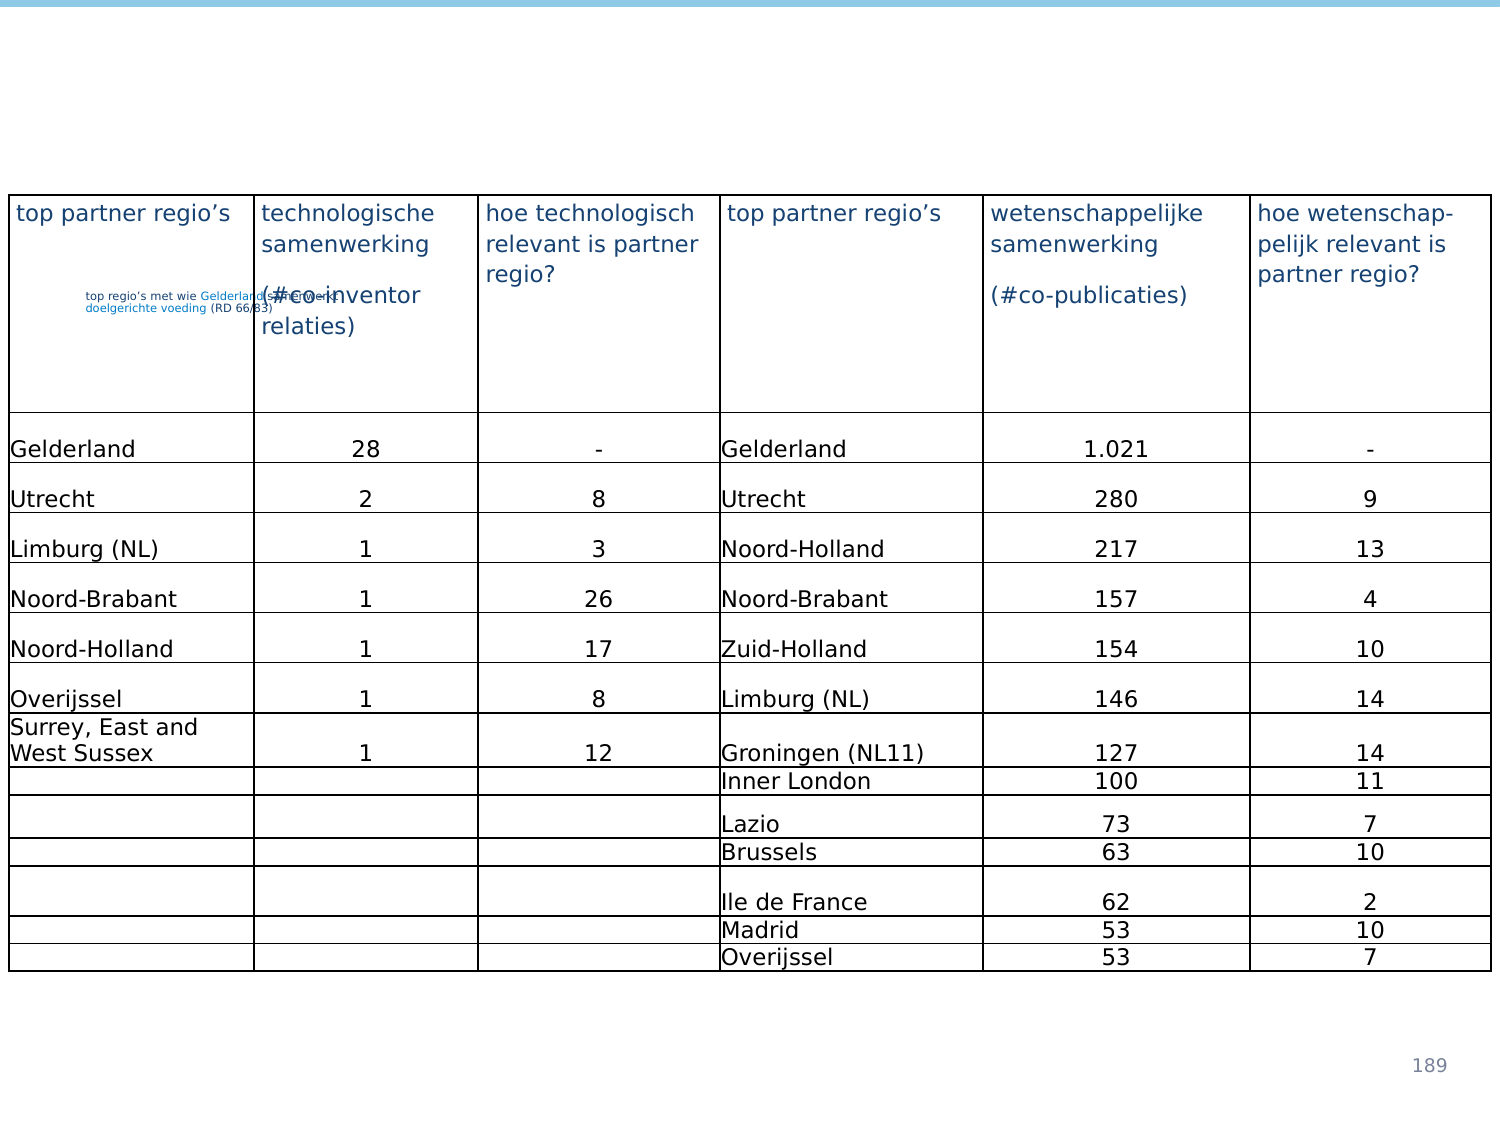

| top partner regio’s | technologische samenwerking (#co-inventor relaties) | hoe technologisch relevant is partner regio? | top partner regio’s | wetenschappelijke samenwerking (#co-publicaties) | hoe wetenschap-pelijk relevant is partner regio? |
| --- | --- | --- | --- | --- | --- |
| Gelderland | 28 | - | Gelderland | 1.021 | - |
| Utrecht | 2 | 8 | Utrecht | 280 | 9 |
| Limburg (NL) | 1 | 3 | Noord-Holland | 217 | 13 |
| Noord-Brabant | 1 | 26 | Noord-Brabant | 157 | 4 |
| Noord-Holland | 1 | 17 | Zuid-Holland | 154 | 10 |
| Overijssel | 1 | 8 | Limburg (NL) | 146 | 14 |
| Surrey, East and West Sussex | 1 | 12 | Groningen (NL11) | 127 | 14 |
|  |  |  | Inner London | 100 | 11 |
|  |  |  | Lazio | 73 | 7 |
|  |  |  | Brussels | 63 | 10 |
|  |  |  | Ile de France | 62 | 2 |
|  |  |  | Madrid | 53 | 10 |
|  |  |  | Overijssel | 53 | 7 |
# top regio’s met wie Gelderland samenwerkt doelgerichte voeding (RD 66/83)

189